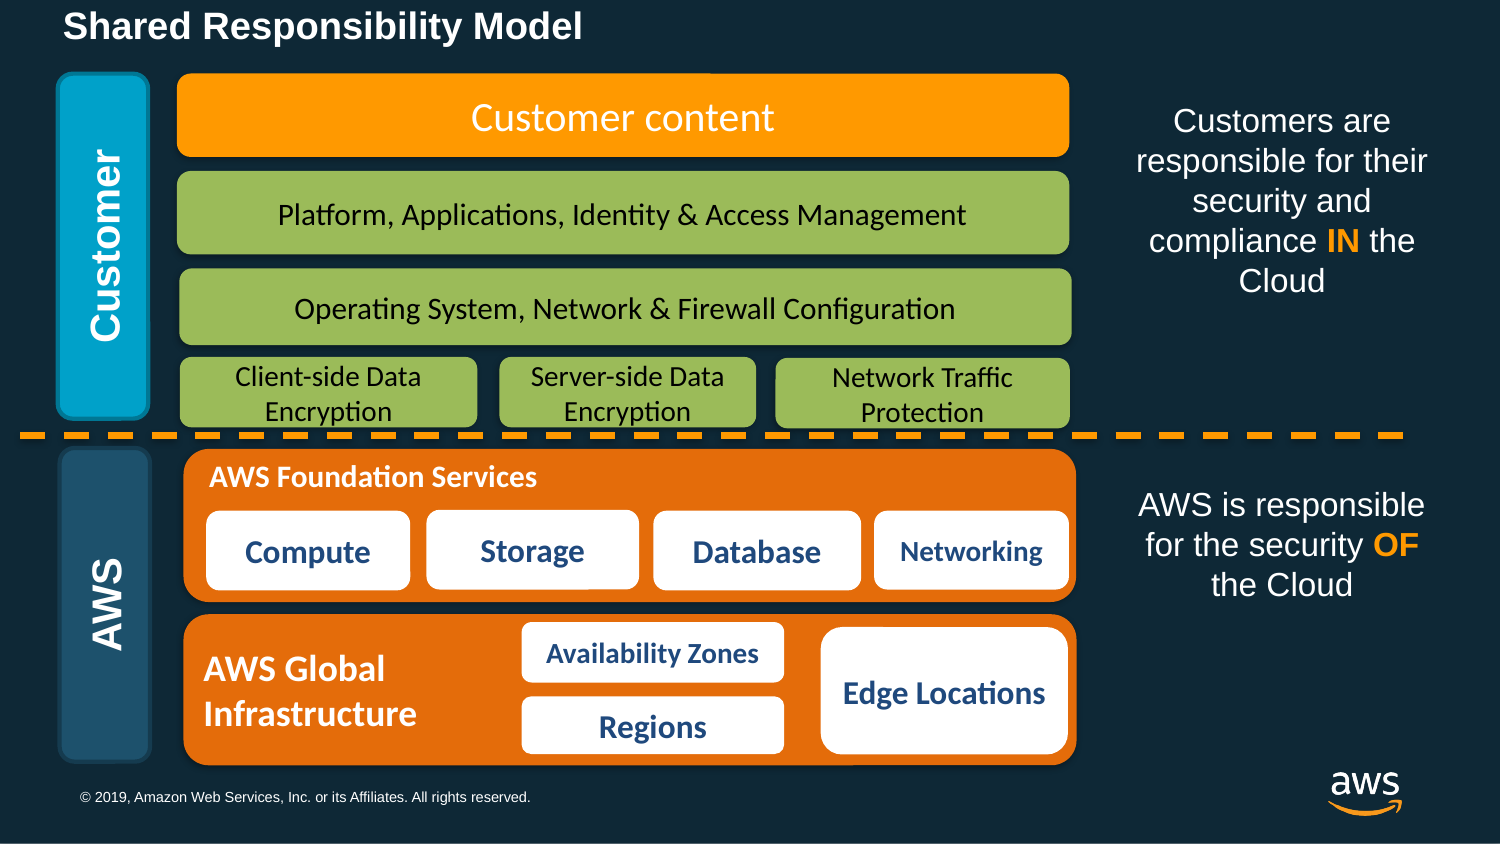

# Shared Responsibility Model
Customer content
Customer
Customers are responsible for their security and compliance IN the Cloud
Platform, Applications, Identity & Access Management
Operating System, Network & Firewall Configuration
Server-side Data Encryption
Client-side Data Encryption
Network Traffic Protection
AWS Foundation Services
AWS

AWS is responsible for the security OF
the Cloud
Storage
Compute
Database
Networking

Availability Zones
Edge Locations
AWS Global Infrastructure
Regions